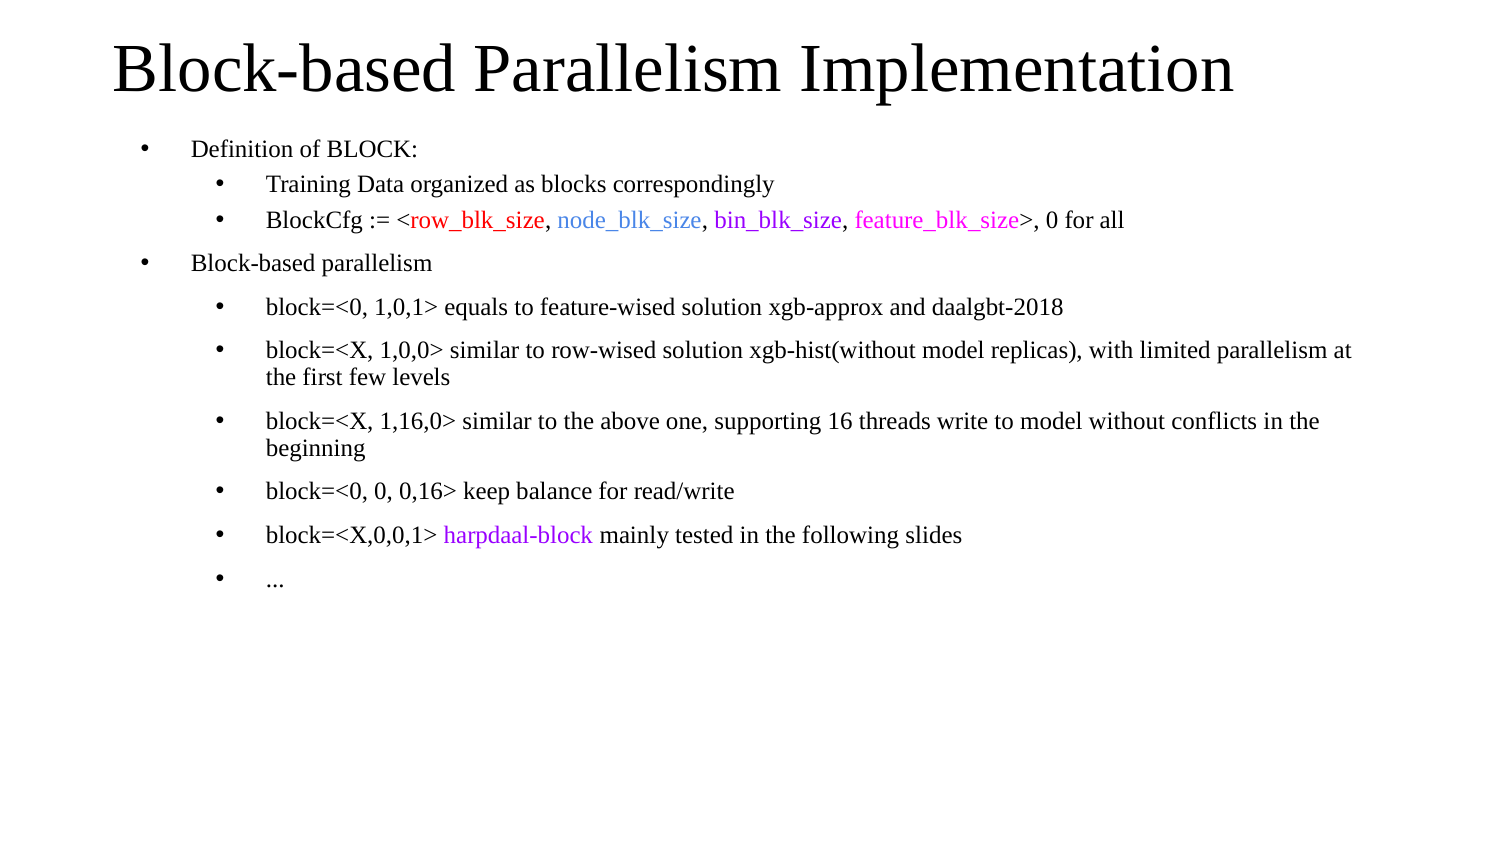

# Block-based Parallelism Implementation
Definition of BLOCK:
Training Data organized as blocks correspondingly
BlockCfg := <row_blk_size, node_blk_size, bin_blk_size, feature_blk_size>, 0 for all
Block-based parallelism
block=<0, 1,0,1> equals to feature-wised solution xgb-approx and daalgbt-2018
block=<X, 1,0,0> similar to row-wised solution xgb-hist(without model replicas), with limited parallelism at the first few levels
block=<X, 1,16,0> similar to the above one, supporting 16 threads write to model without conflicts in the beginning
block=<0, 0, 0,16> keep balance for read/write
block=<X,0,0,1> harpdaal-block mainly tested in the following slides
...